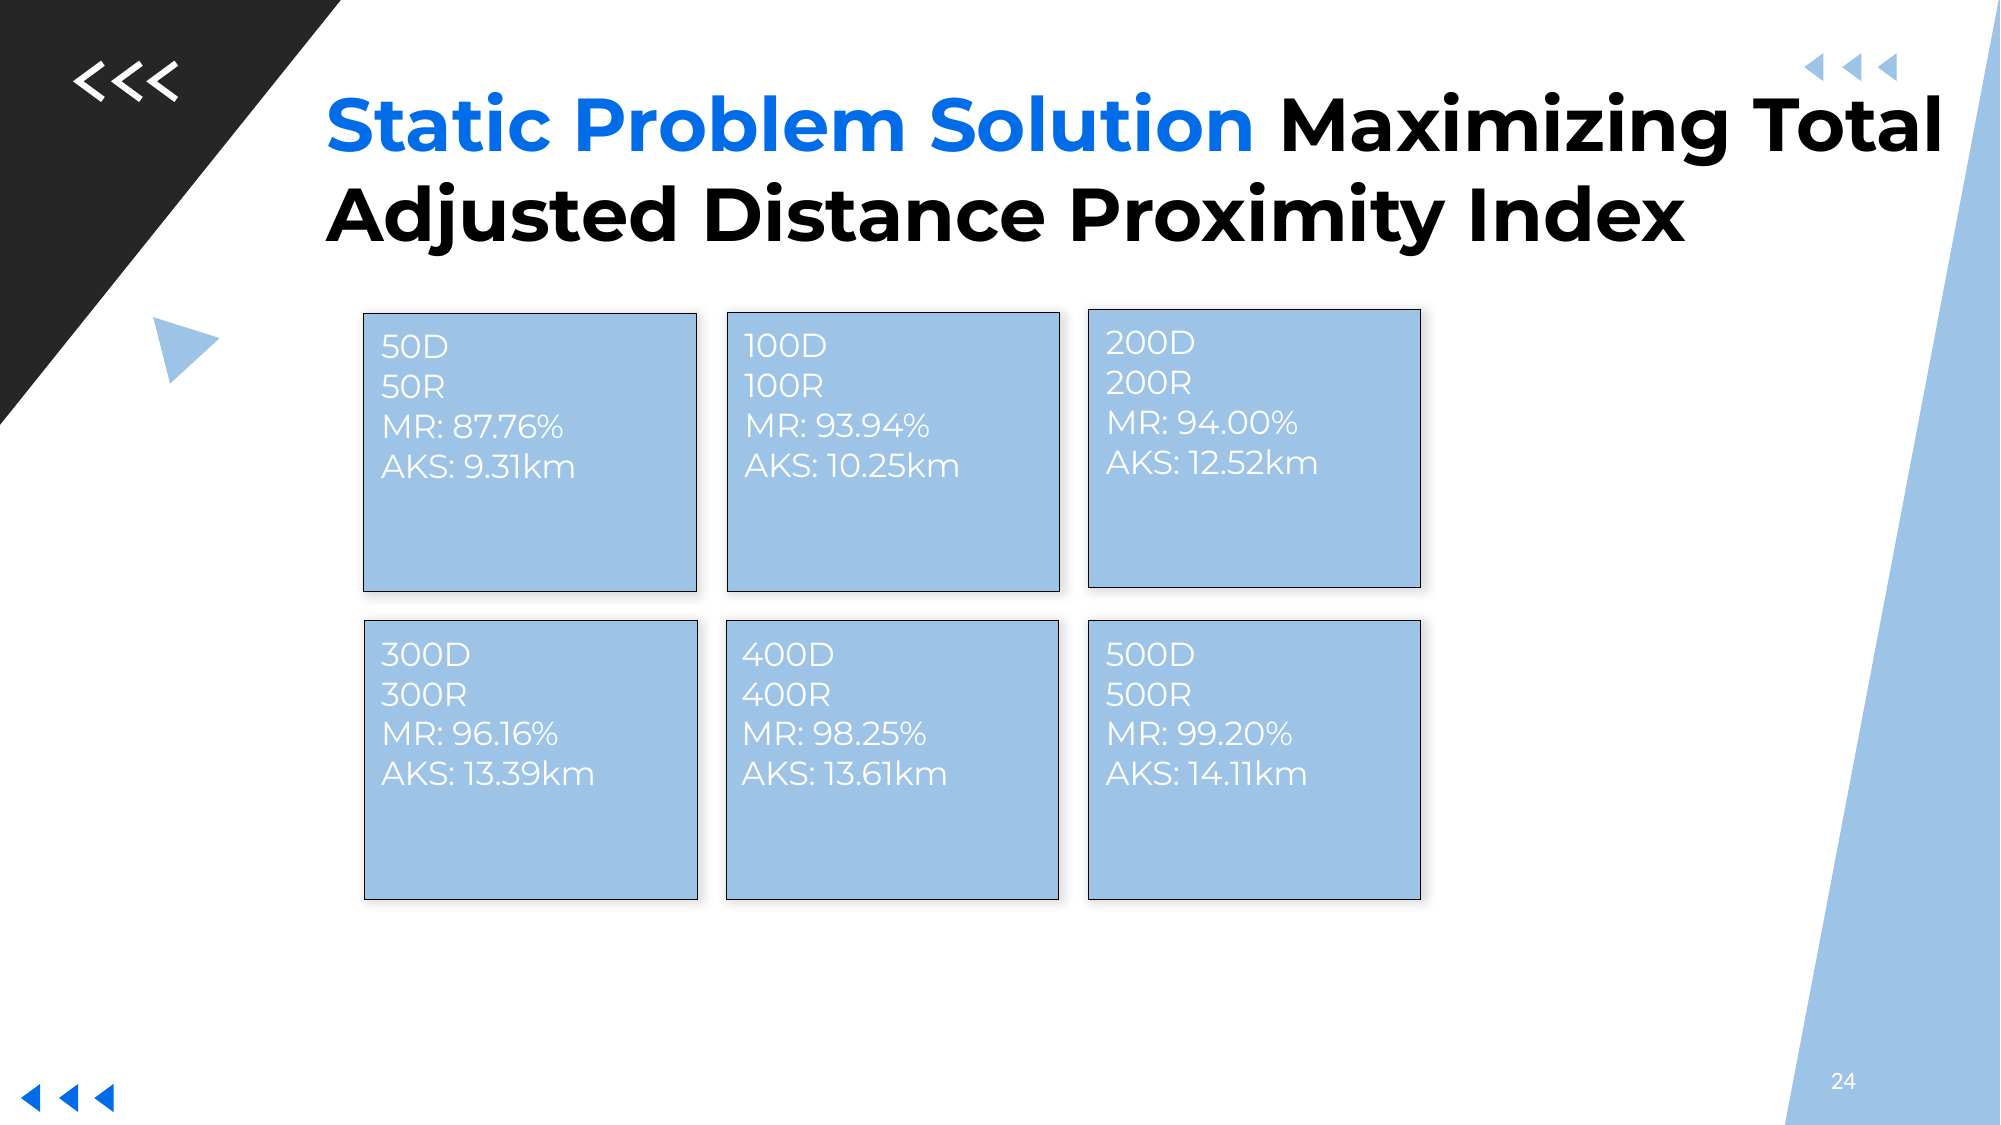

Static Problem Solution Maximizing Total Adjusted Distance Proximity Index

200D
200R
MR: 94.00%
AKS: 12.52km

100D
100R
MR: 93.94%
AKS: 10.25km

50D
50R
MR: 87.76%
AKS: 9.31km

300D
300R
MR: 96.16%
AKS: 13.39km

400D
400R
MR: 98.25%
AKS: 13.61km

500D
500R
MR: 99.20%
AKS: 14.11km

24